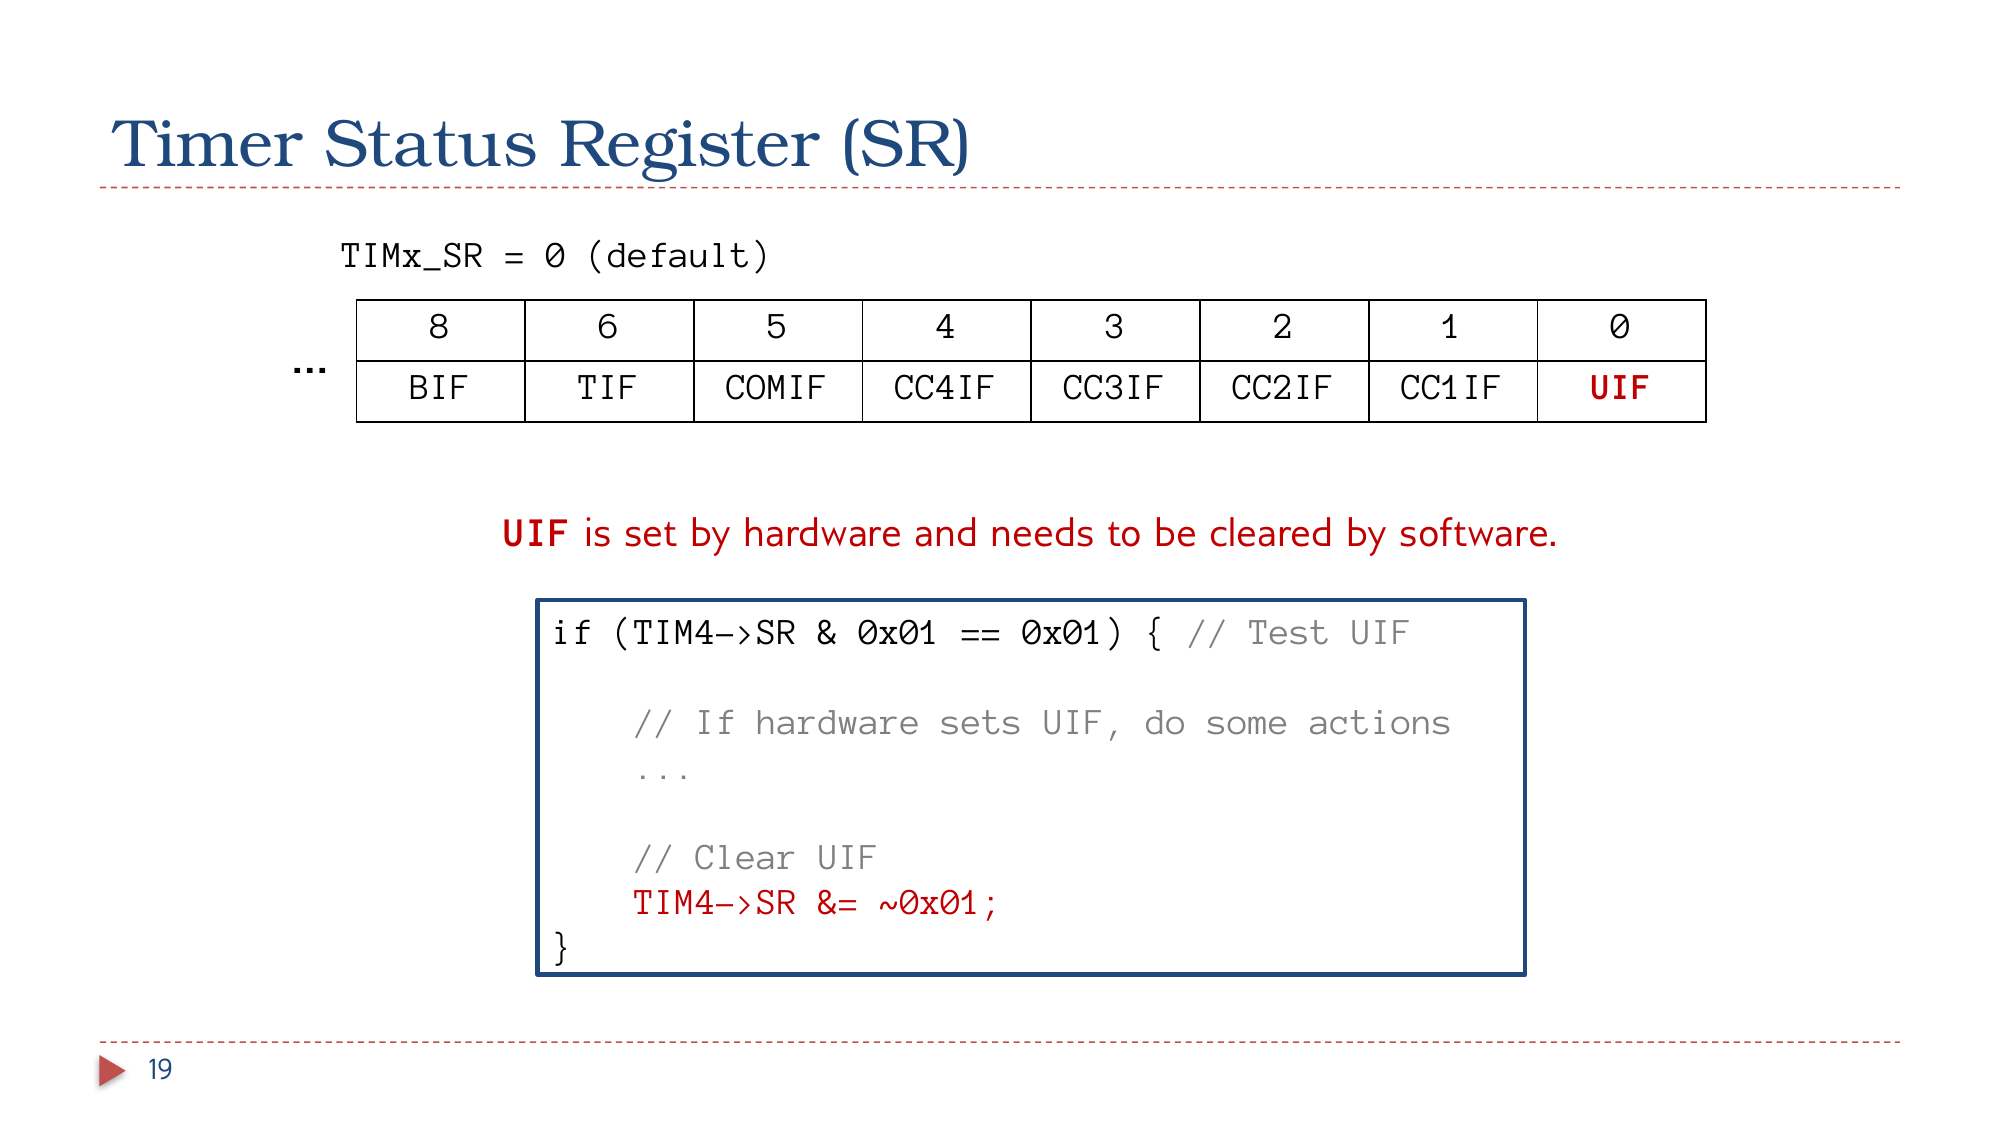

# Timer Status Register (SR)
TIMx_SR = 0 (default)
| 8 | 6 | 5 | 4 | 3 | 2 | 1 | 0 |
| --- | --- | --- | --- | --- | --- | --- | --- |
| BIF | TIF | COMIF | CC4IF | CC3IF | CC2IF | CC1IF | UIF |
…
UIF is set by hardware and needs to be cleared by software.
if (TIM4->SR & 0x01 == 0x01) { // Test UIF

    // If hardware sets UIF, do some actions
    ...

    // Clear UIF
    TIM4->SR &= ~0x01;
}
19